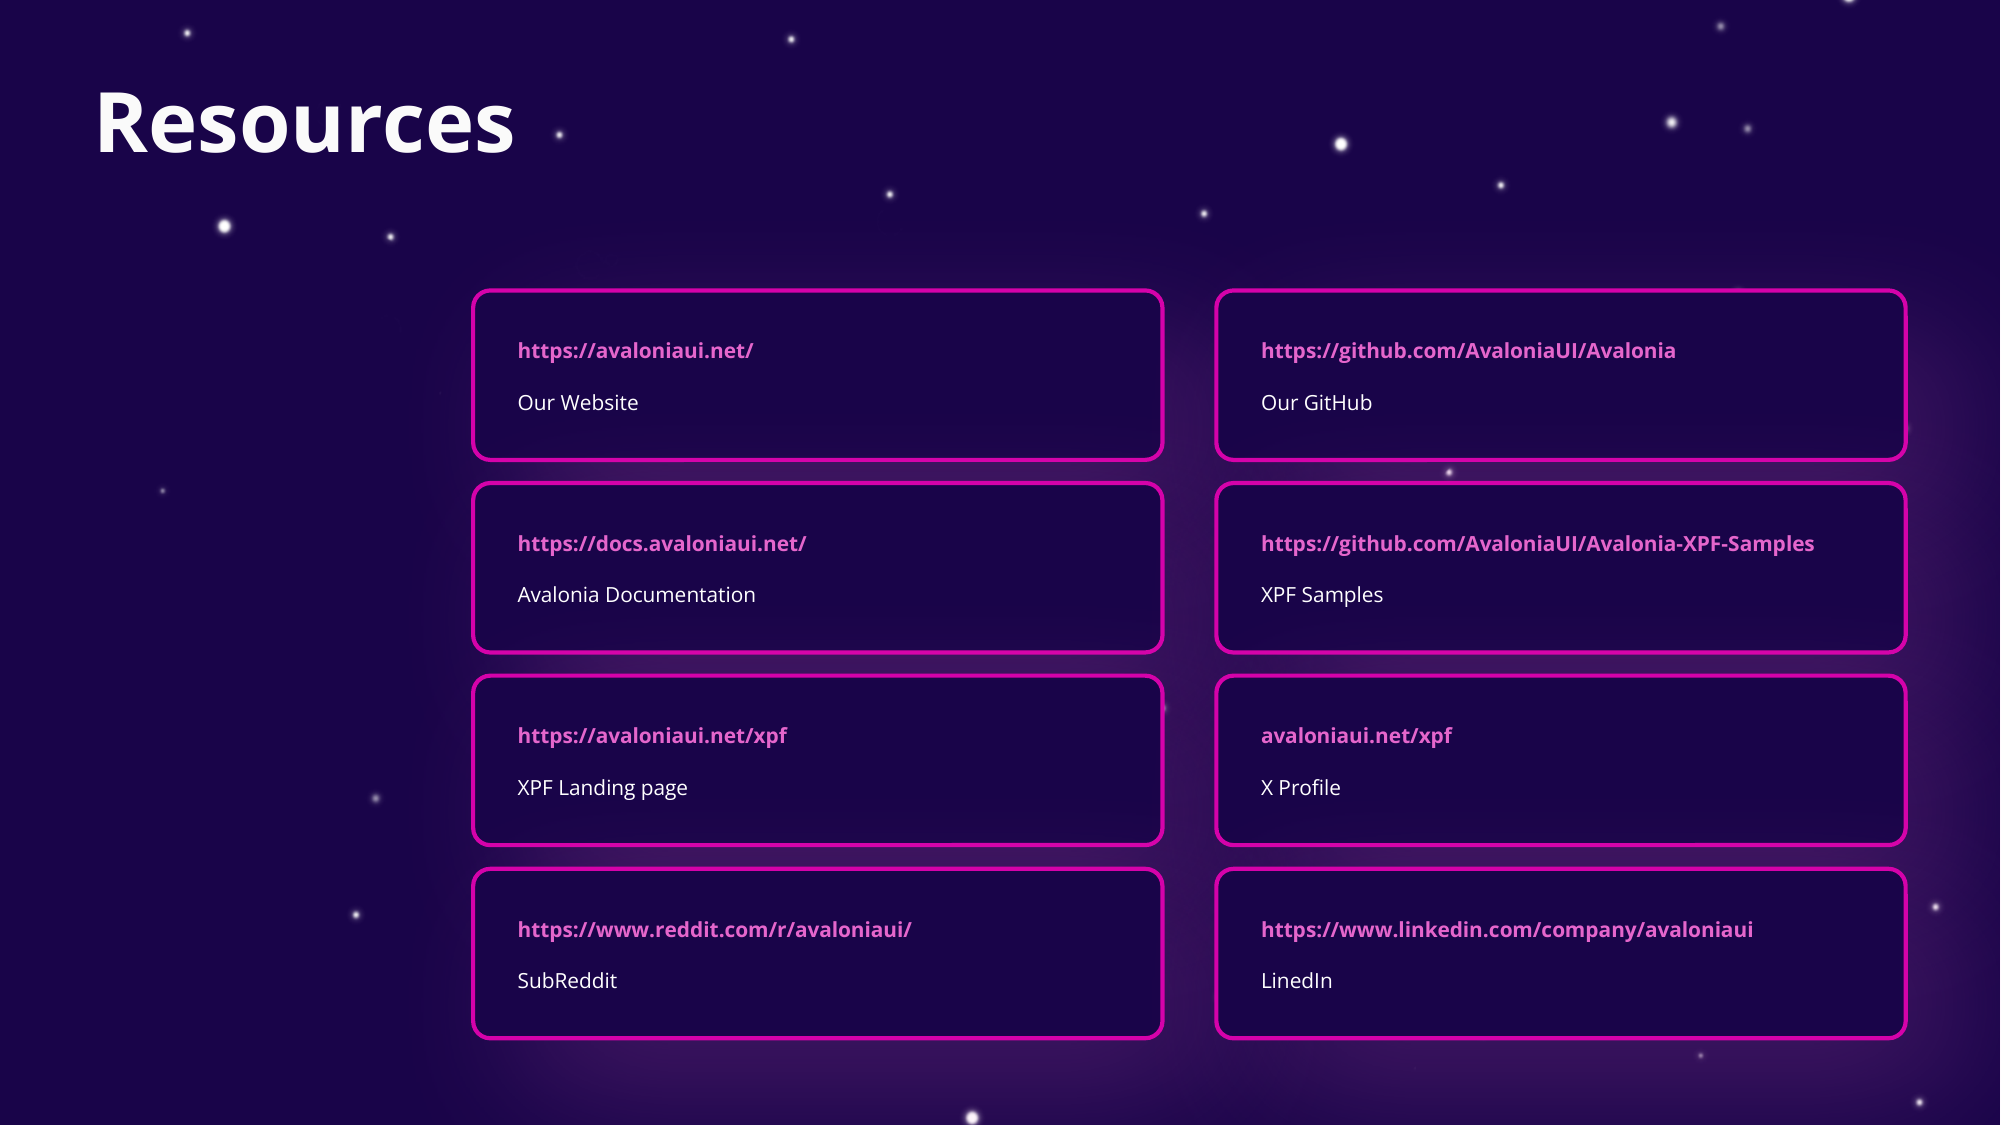

# Resources
https://avaloniaui.net/
https://github.com/AvaloniaUI/Avalonia
Our Website
Our GitHub
https://docs.avaloniaui.net/
https://github.com/AvaloniaUI/Avalonia-XPF-Samples
Avalonia Documentation
XPF Samples
https://avaloniaui.net/xpf
avaloniaui.net/xpf
XPF Landing page
X Profile

https://www.reddit.com/r/avaloniaui/
https://www.linkedin.com/company/avaloniaui
SubReddit
LinedIn